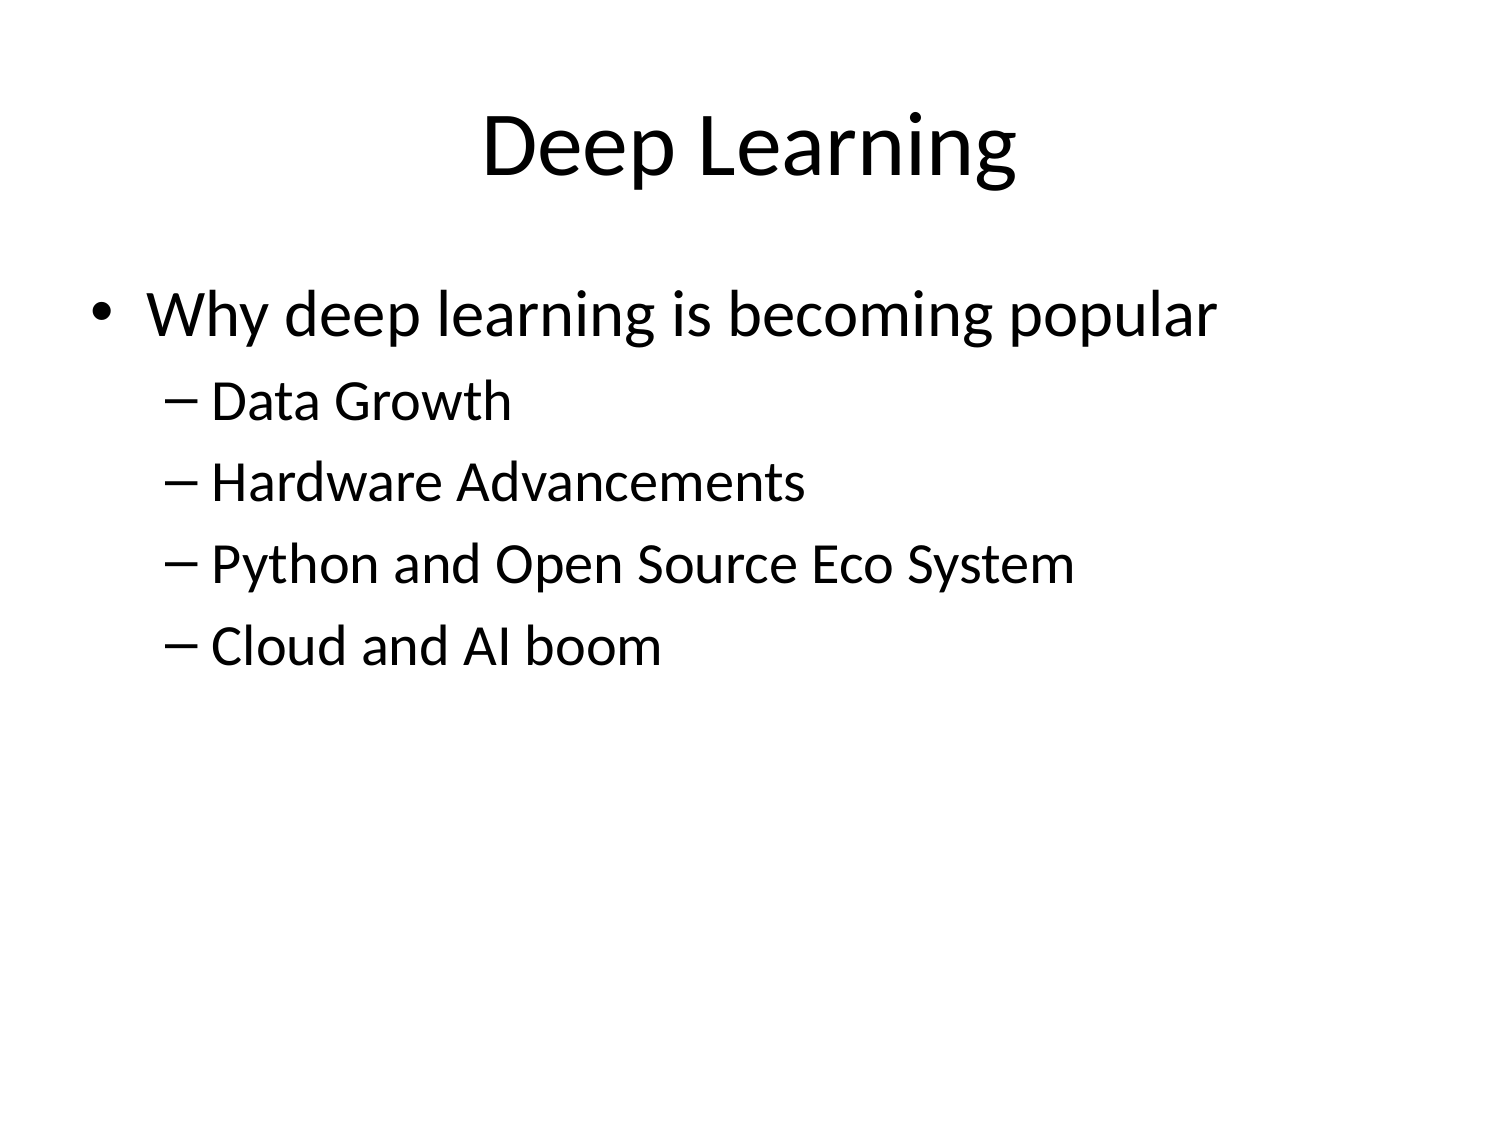

# Deep Learning
Why deep learning is becoming popular
Data Growth
Hardware Advancements
Python and Open Source Eco System
Cloud and AI boom